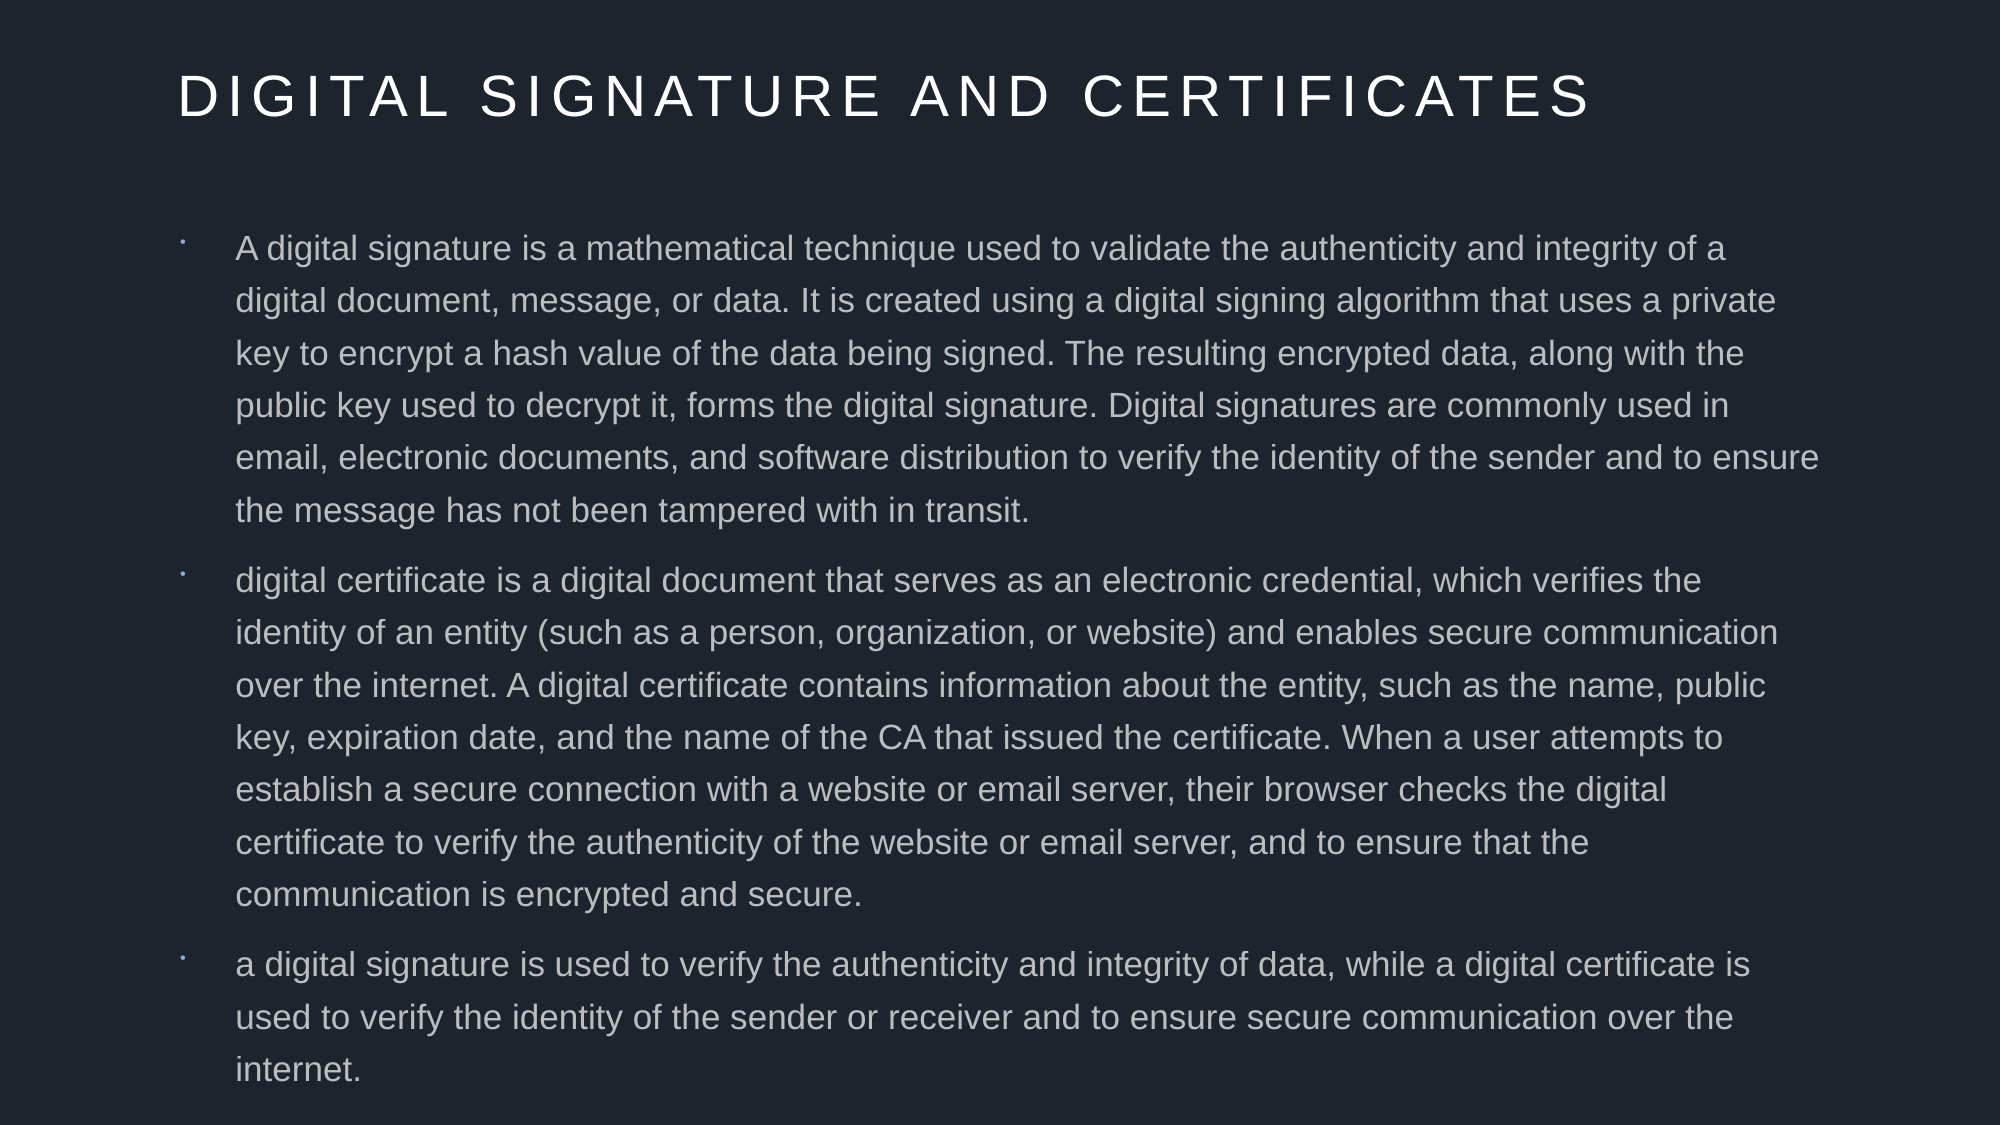

# Digital signature and certificates
A digital signature is a mathematical technique used to validate the authenticity and integrity of a digital document, message, or data. It is created using a digital signing algorithm that uses a private key to encrypt a hash value of the data being signed. The resulting encrypted data, along with the public key used to decrypt it, forms the digital signature. Digital signatures are commonly used in email, electronic documents, and software distribution to verify the identity of the sender and to ensure the message has not been tampered with in transit.
digital certificate is a digital document that serves as an electronic credential, which verifies the identity of an entity (such as a person, organization, or website) and enables secure communication over the internet. A digital certificate contains information about the entity, such as the name, public key, expiration date, and the name of the CA that issued the certificate. When a user attempts to establish a secure connection with a website or email server, their browser checks the digital certificate to verify the authenticity of the website or email server, and to ensure that the communication is encrypted and secure.
a digital signature is used to verify the authenticity and integrity of data, while a digital certificate is used to verify the identity of the sender or receiver and to ensure secure communication over the internet.